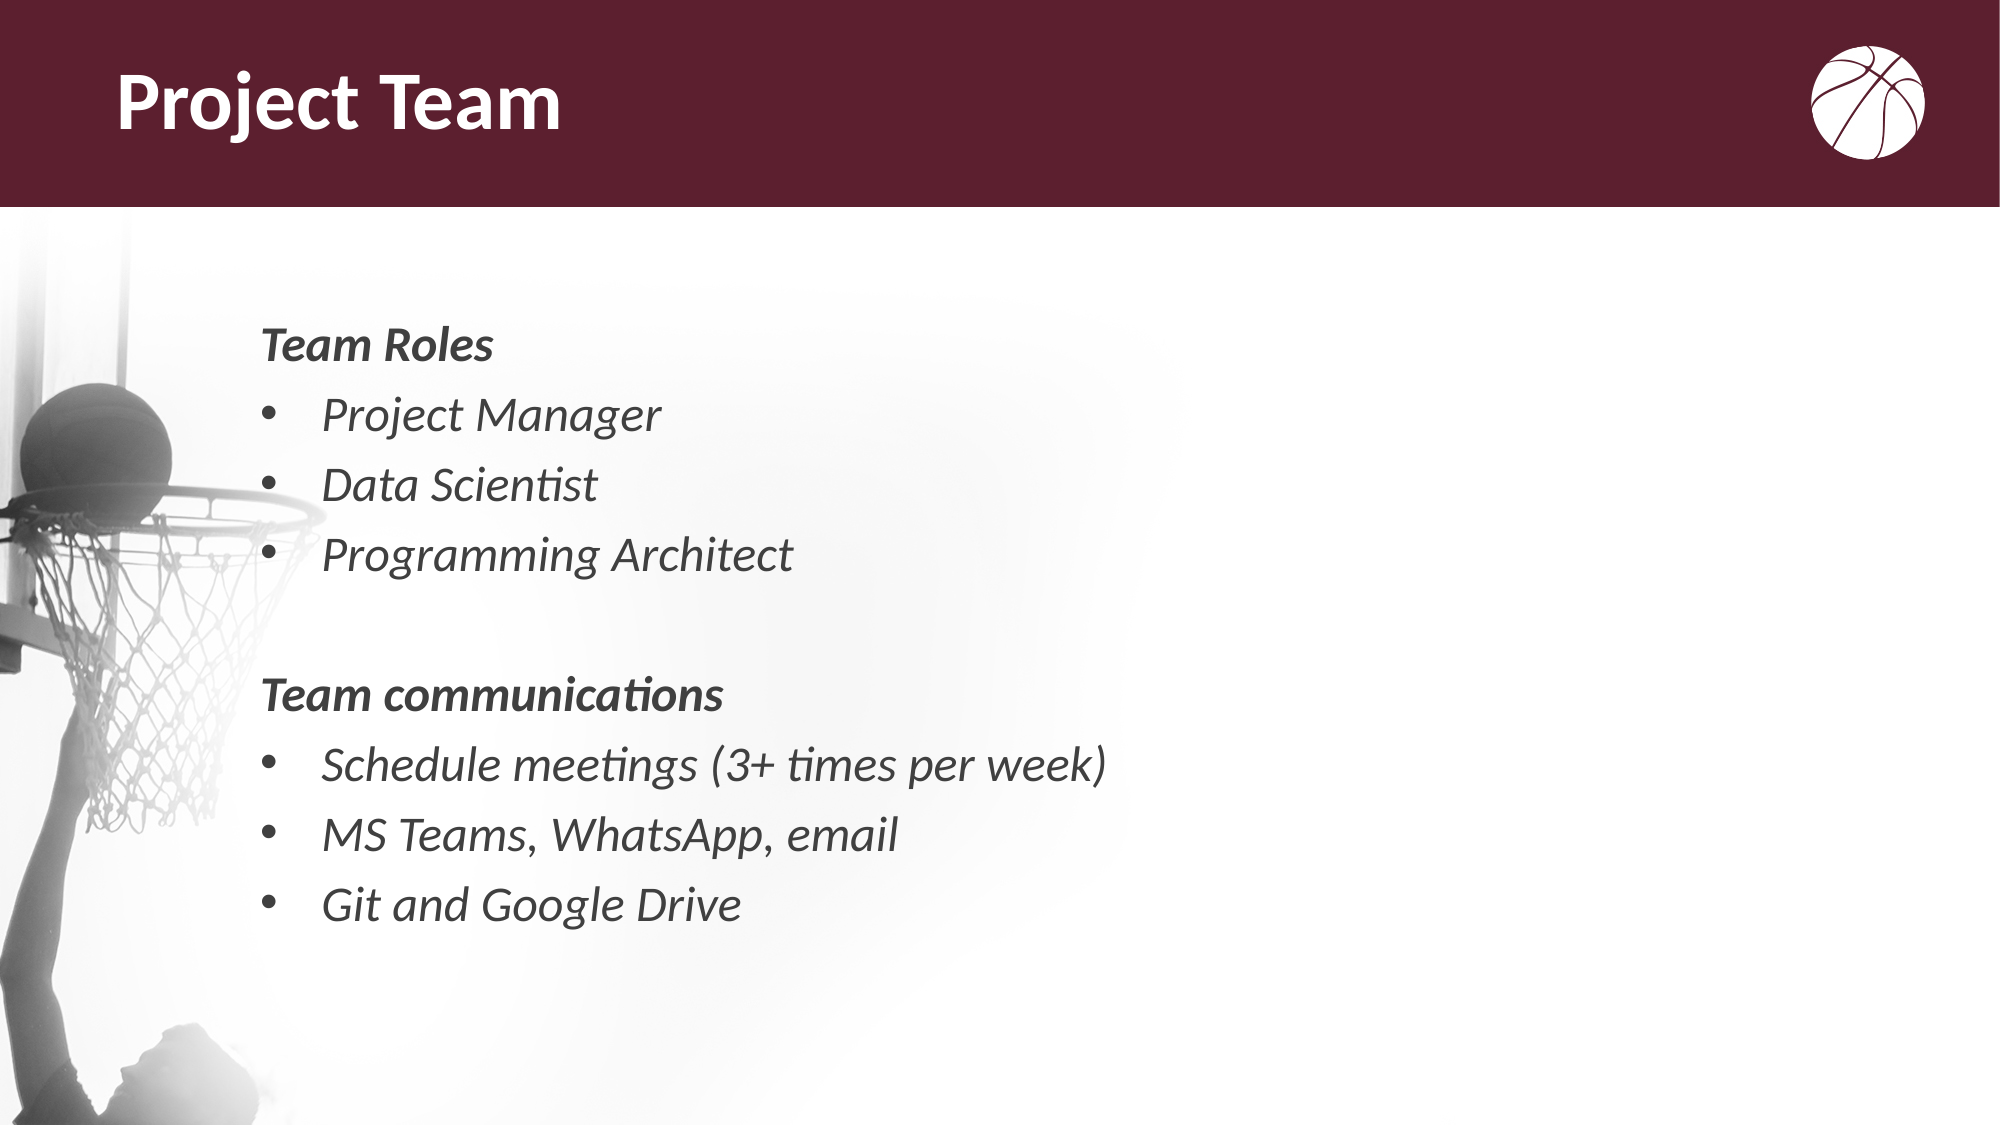

# Project Team

Team Roles
Project Manager
Data Scientist
Programming Architect

Team communications
Schedule meetings (3+ times per week)
MS Teams, WhatsApp, email
Git and Google Drive